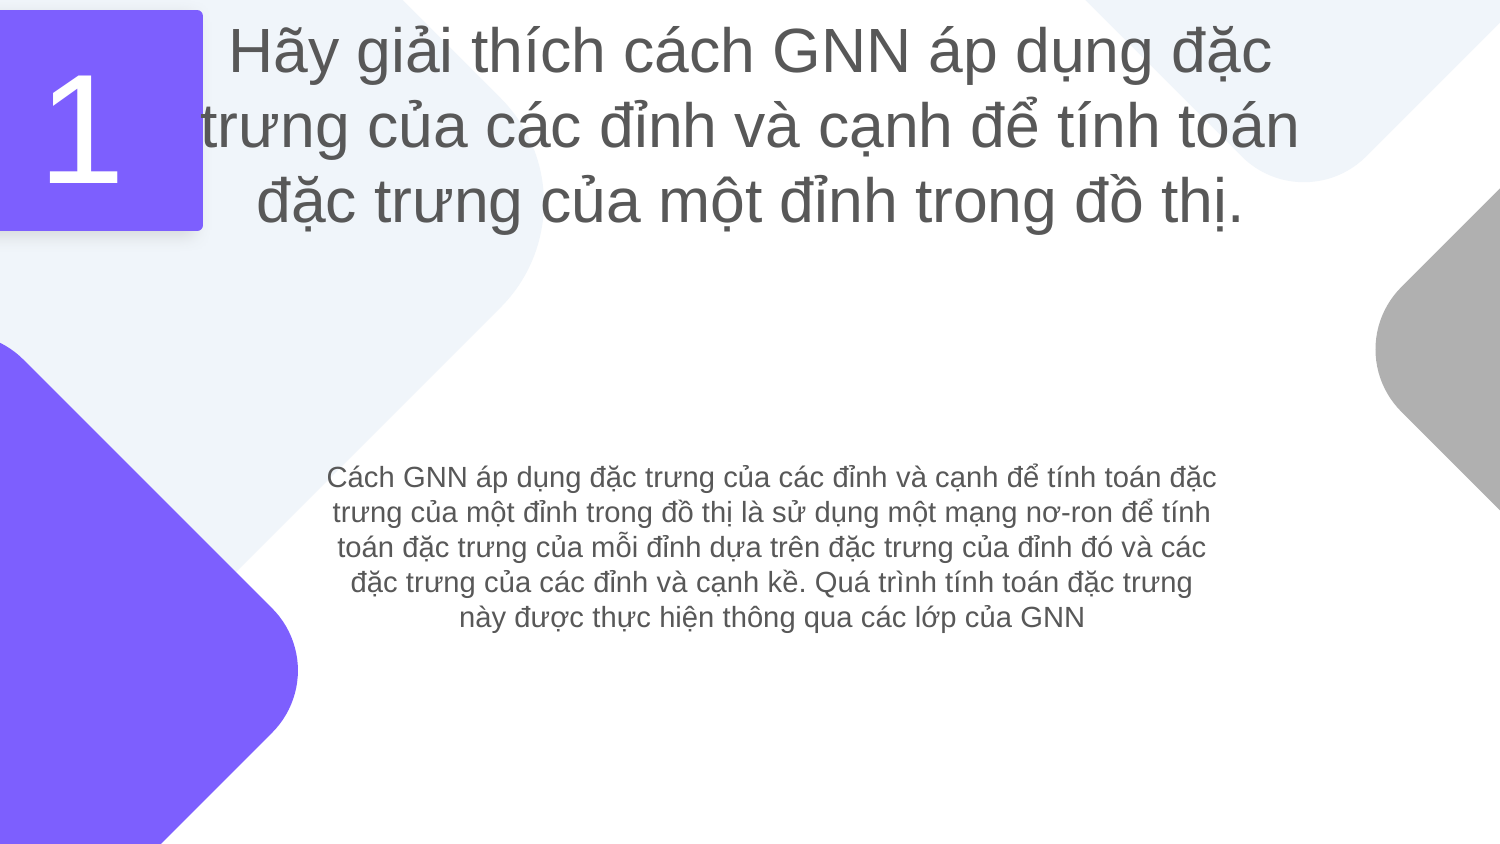

Hãy giải thích cách GNN áp dụng đặc trưng của các đỉnh và cạnh để tính toán đặc trưng của một đỉnh trong đồ thị.
# 1
Cách GNN áp dụng đặc trưng của các đỉnh và cạnh để tính toán đặc trưng của một đỉnh trong đồ thị là sử dụng một mạng nơ-ron để tính toán đặc trưng của mỗi đỉnh dựa trên đặc trưng của đỉnh đó và các đặc trưng của các đỉnh và cạnh kề. Quá trình tính toán đặc trưng này được thực hiện thông qua các lớp của GNN